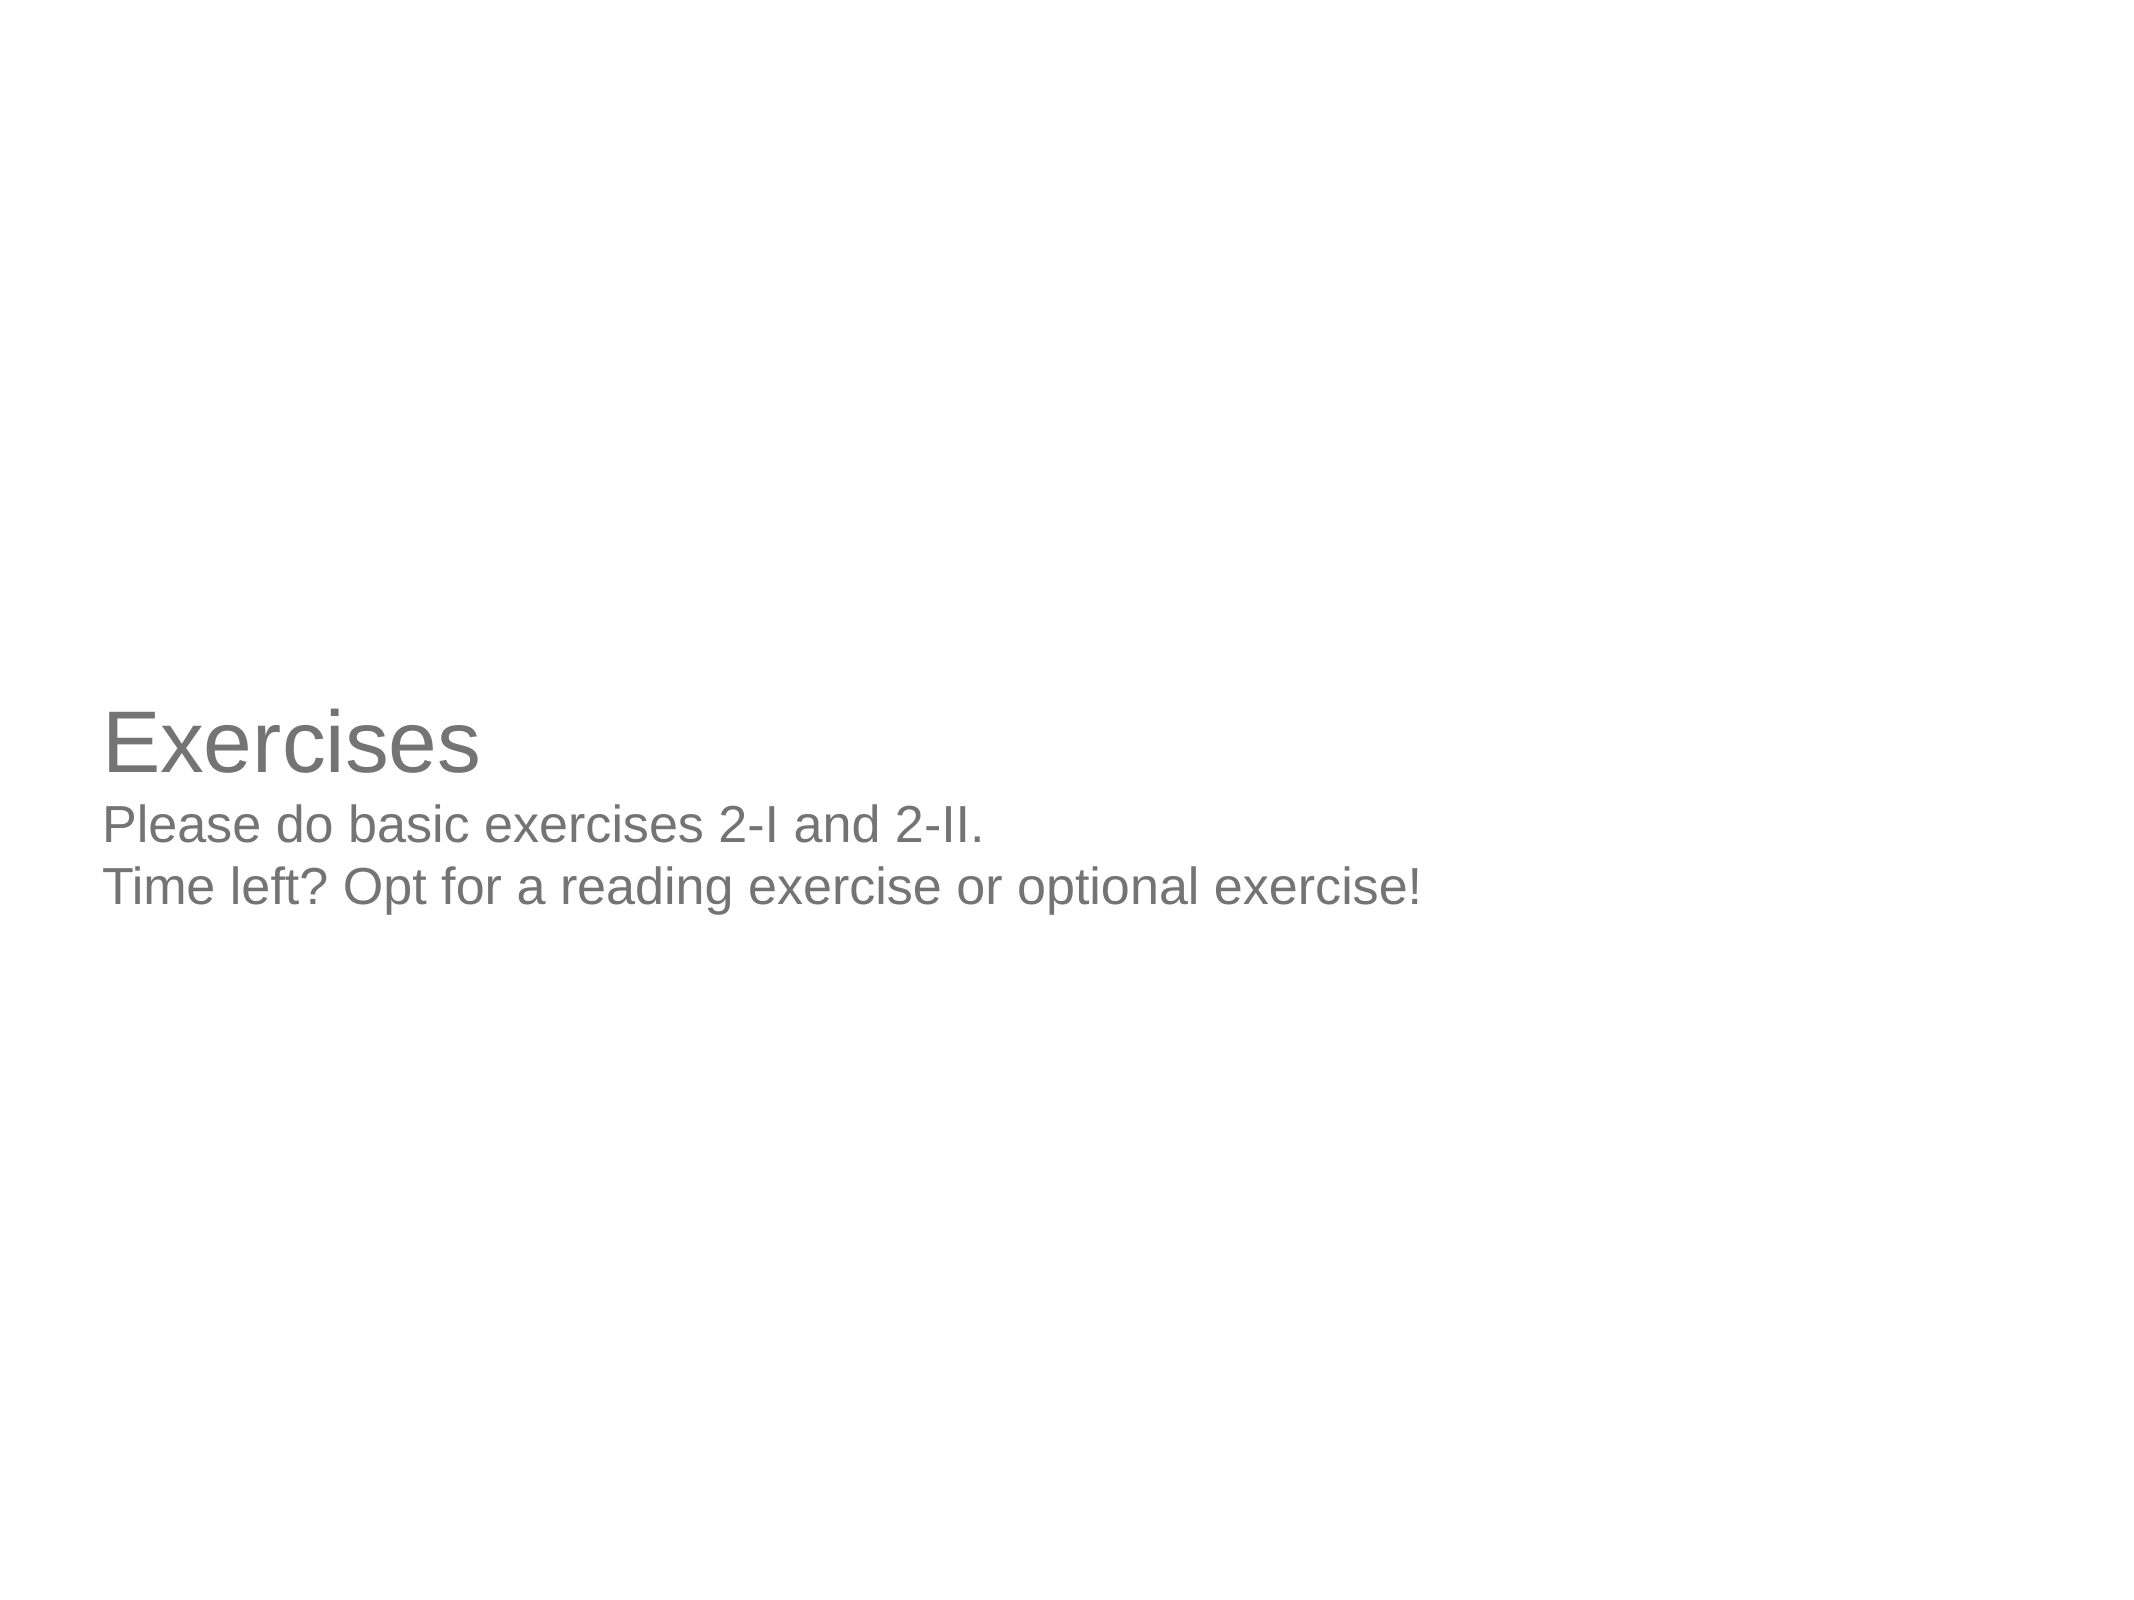

# Exercises
Please do basic exercises 2-I and 2-II.
Time left? Opt for a reading exercise or optional exercise!